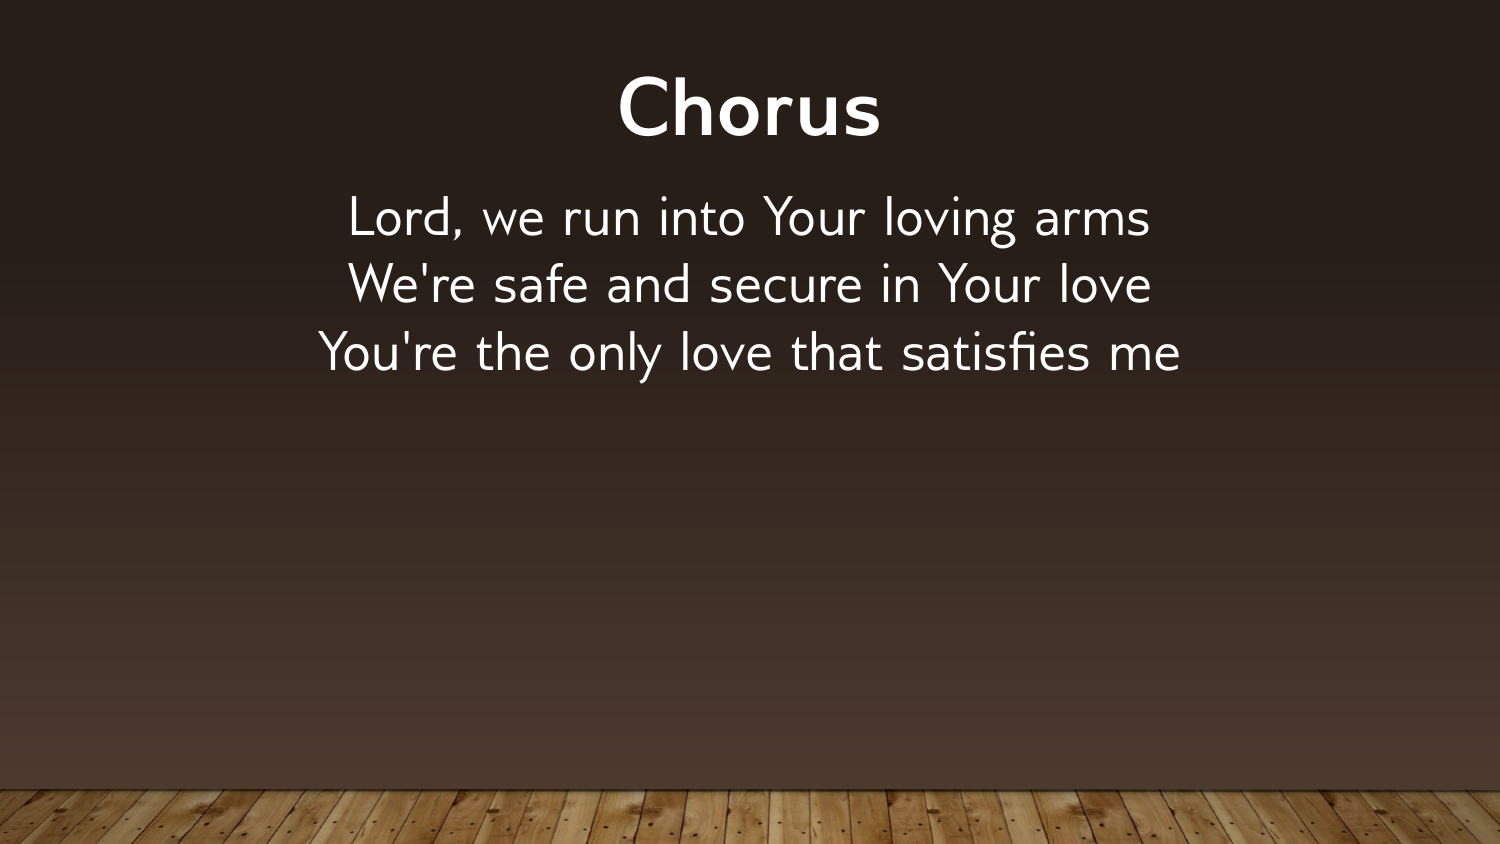

Chorus
Lord, we run into Your loving arms
We're safe and secure in Your love
You're the only love that satisfies me